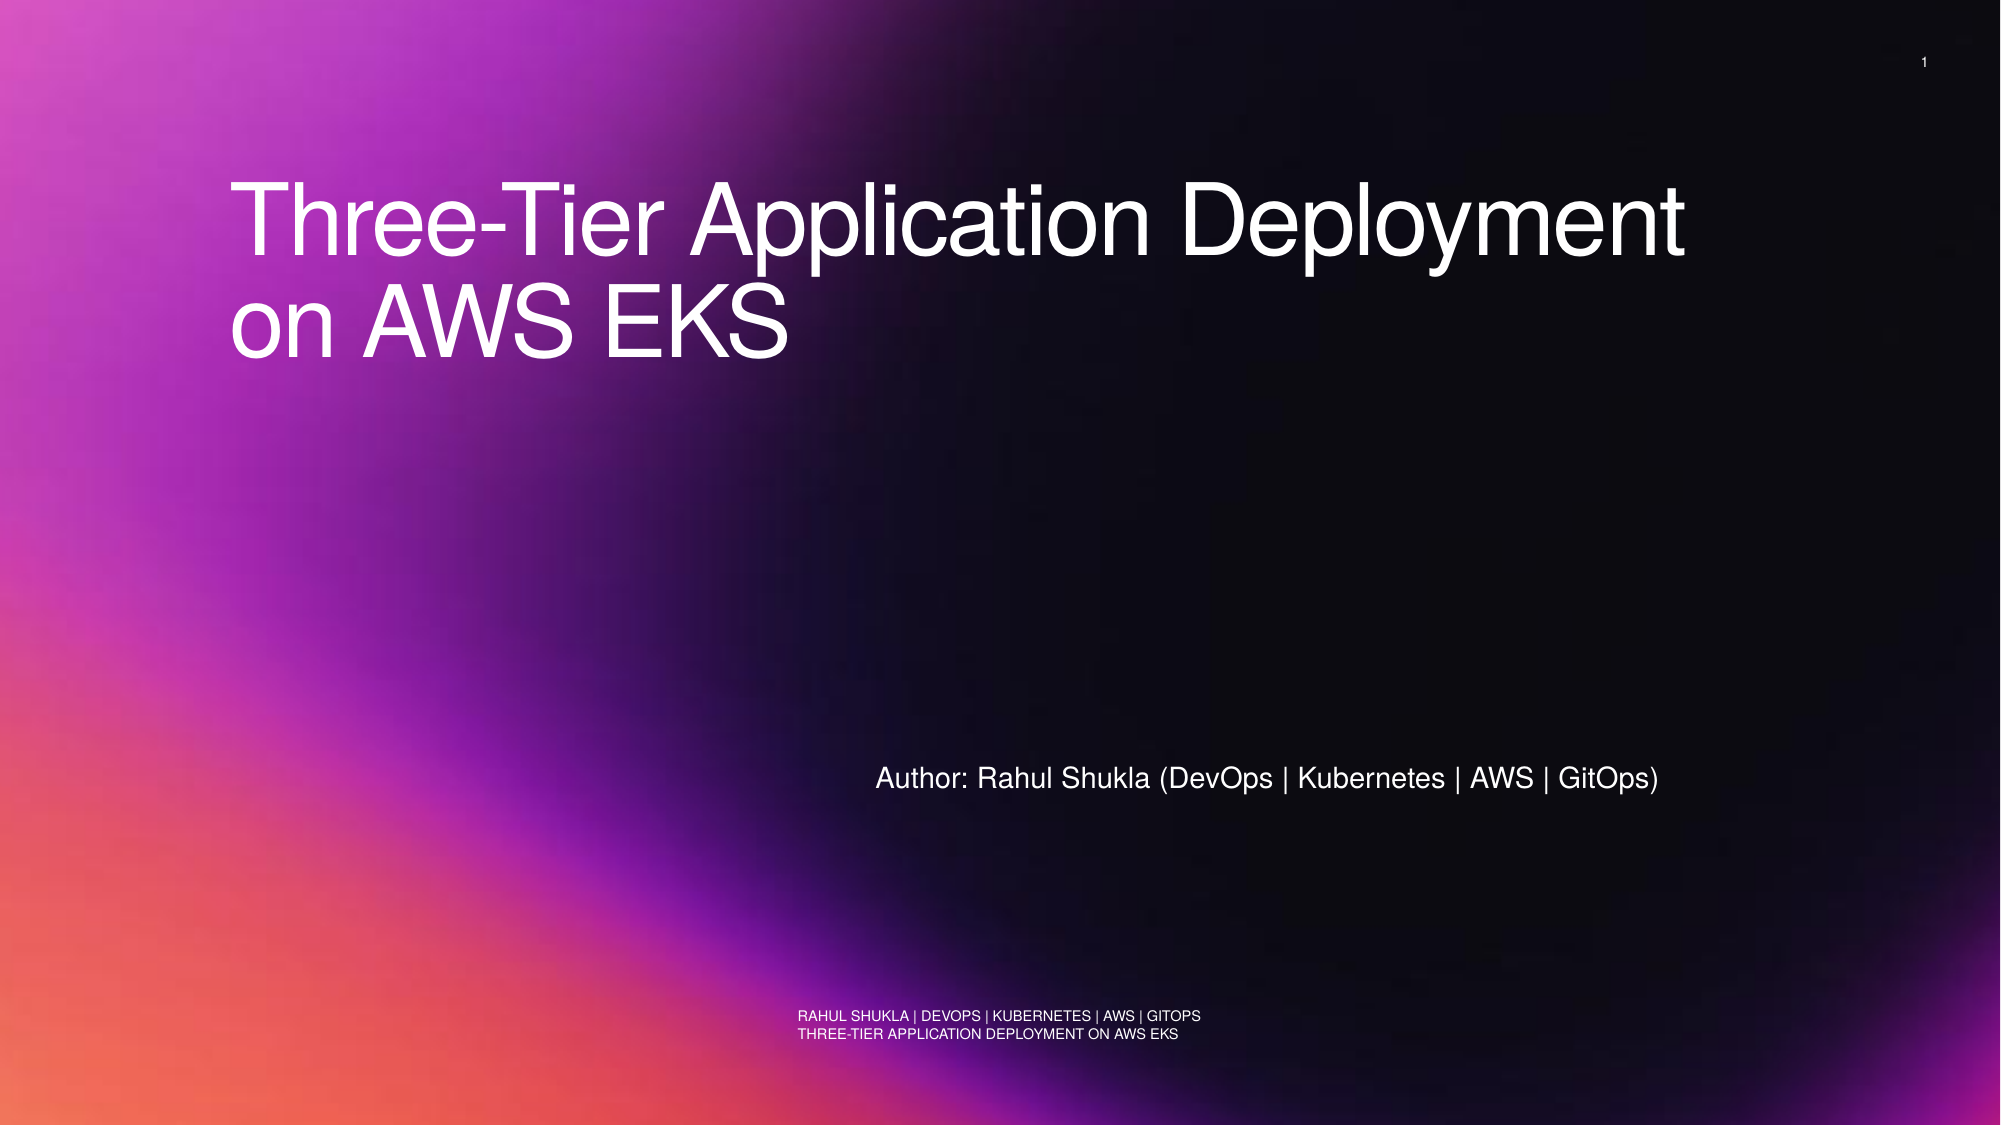

1
# Three-Tier Application Deployment on AWS EKS

Author: Rahul Shukla (DevOps | Kubernetes | AWS | GitOps)
Rahul Shukla | DevOps | Kubernetes | AWS | GitOps
Three-Tier Application Deployment on AWS EKS